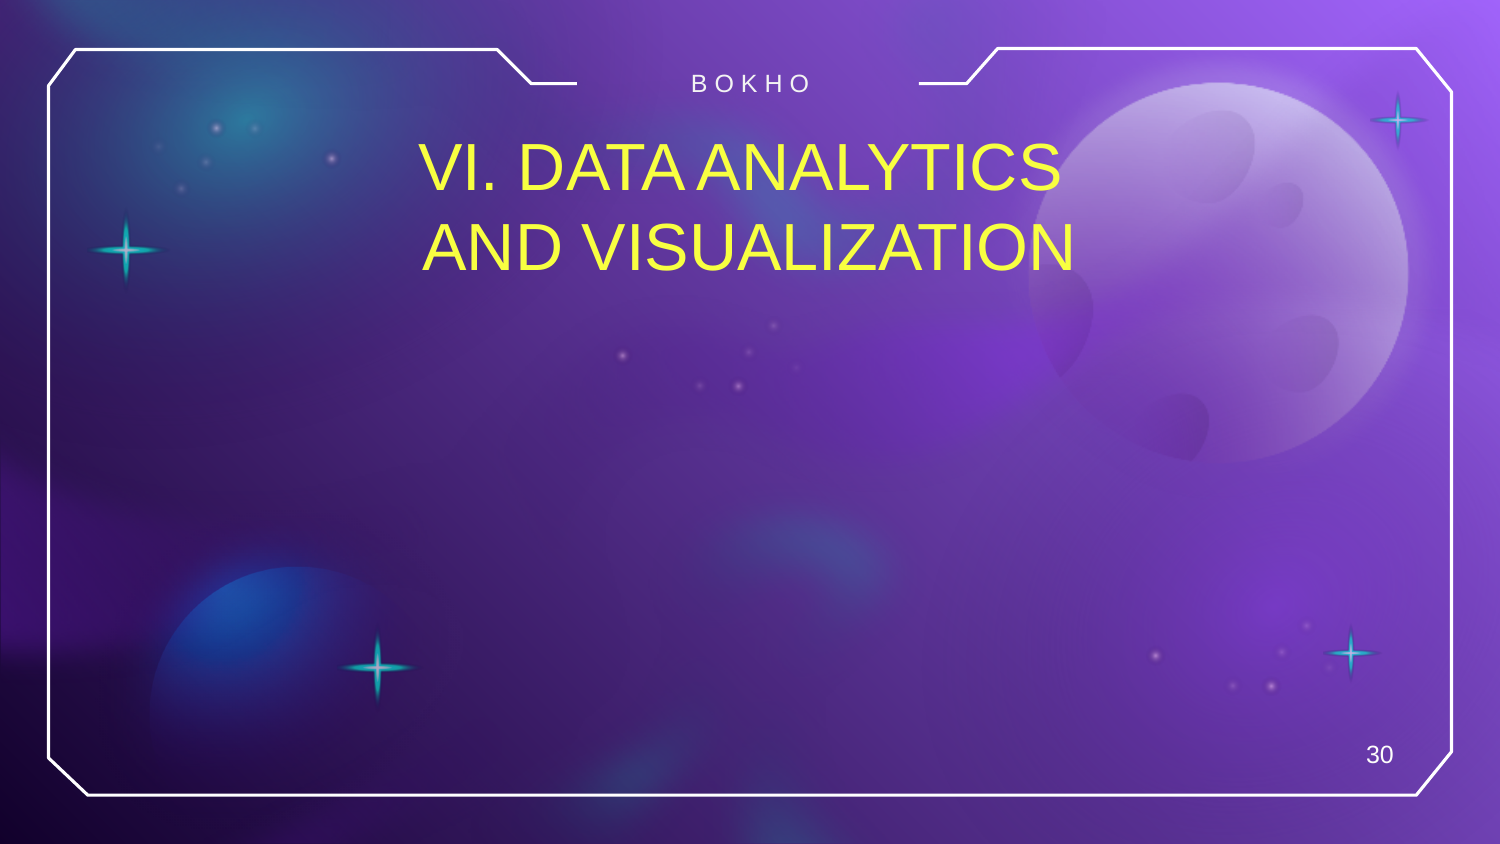

B O K H O
# VI. DATA ANALYTICS AND VISUALIZATION
30